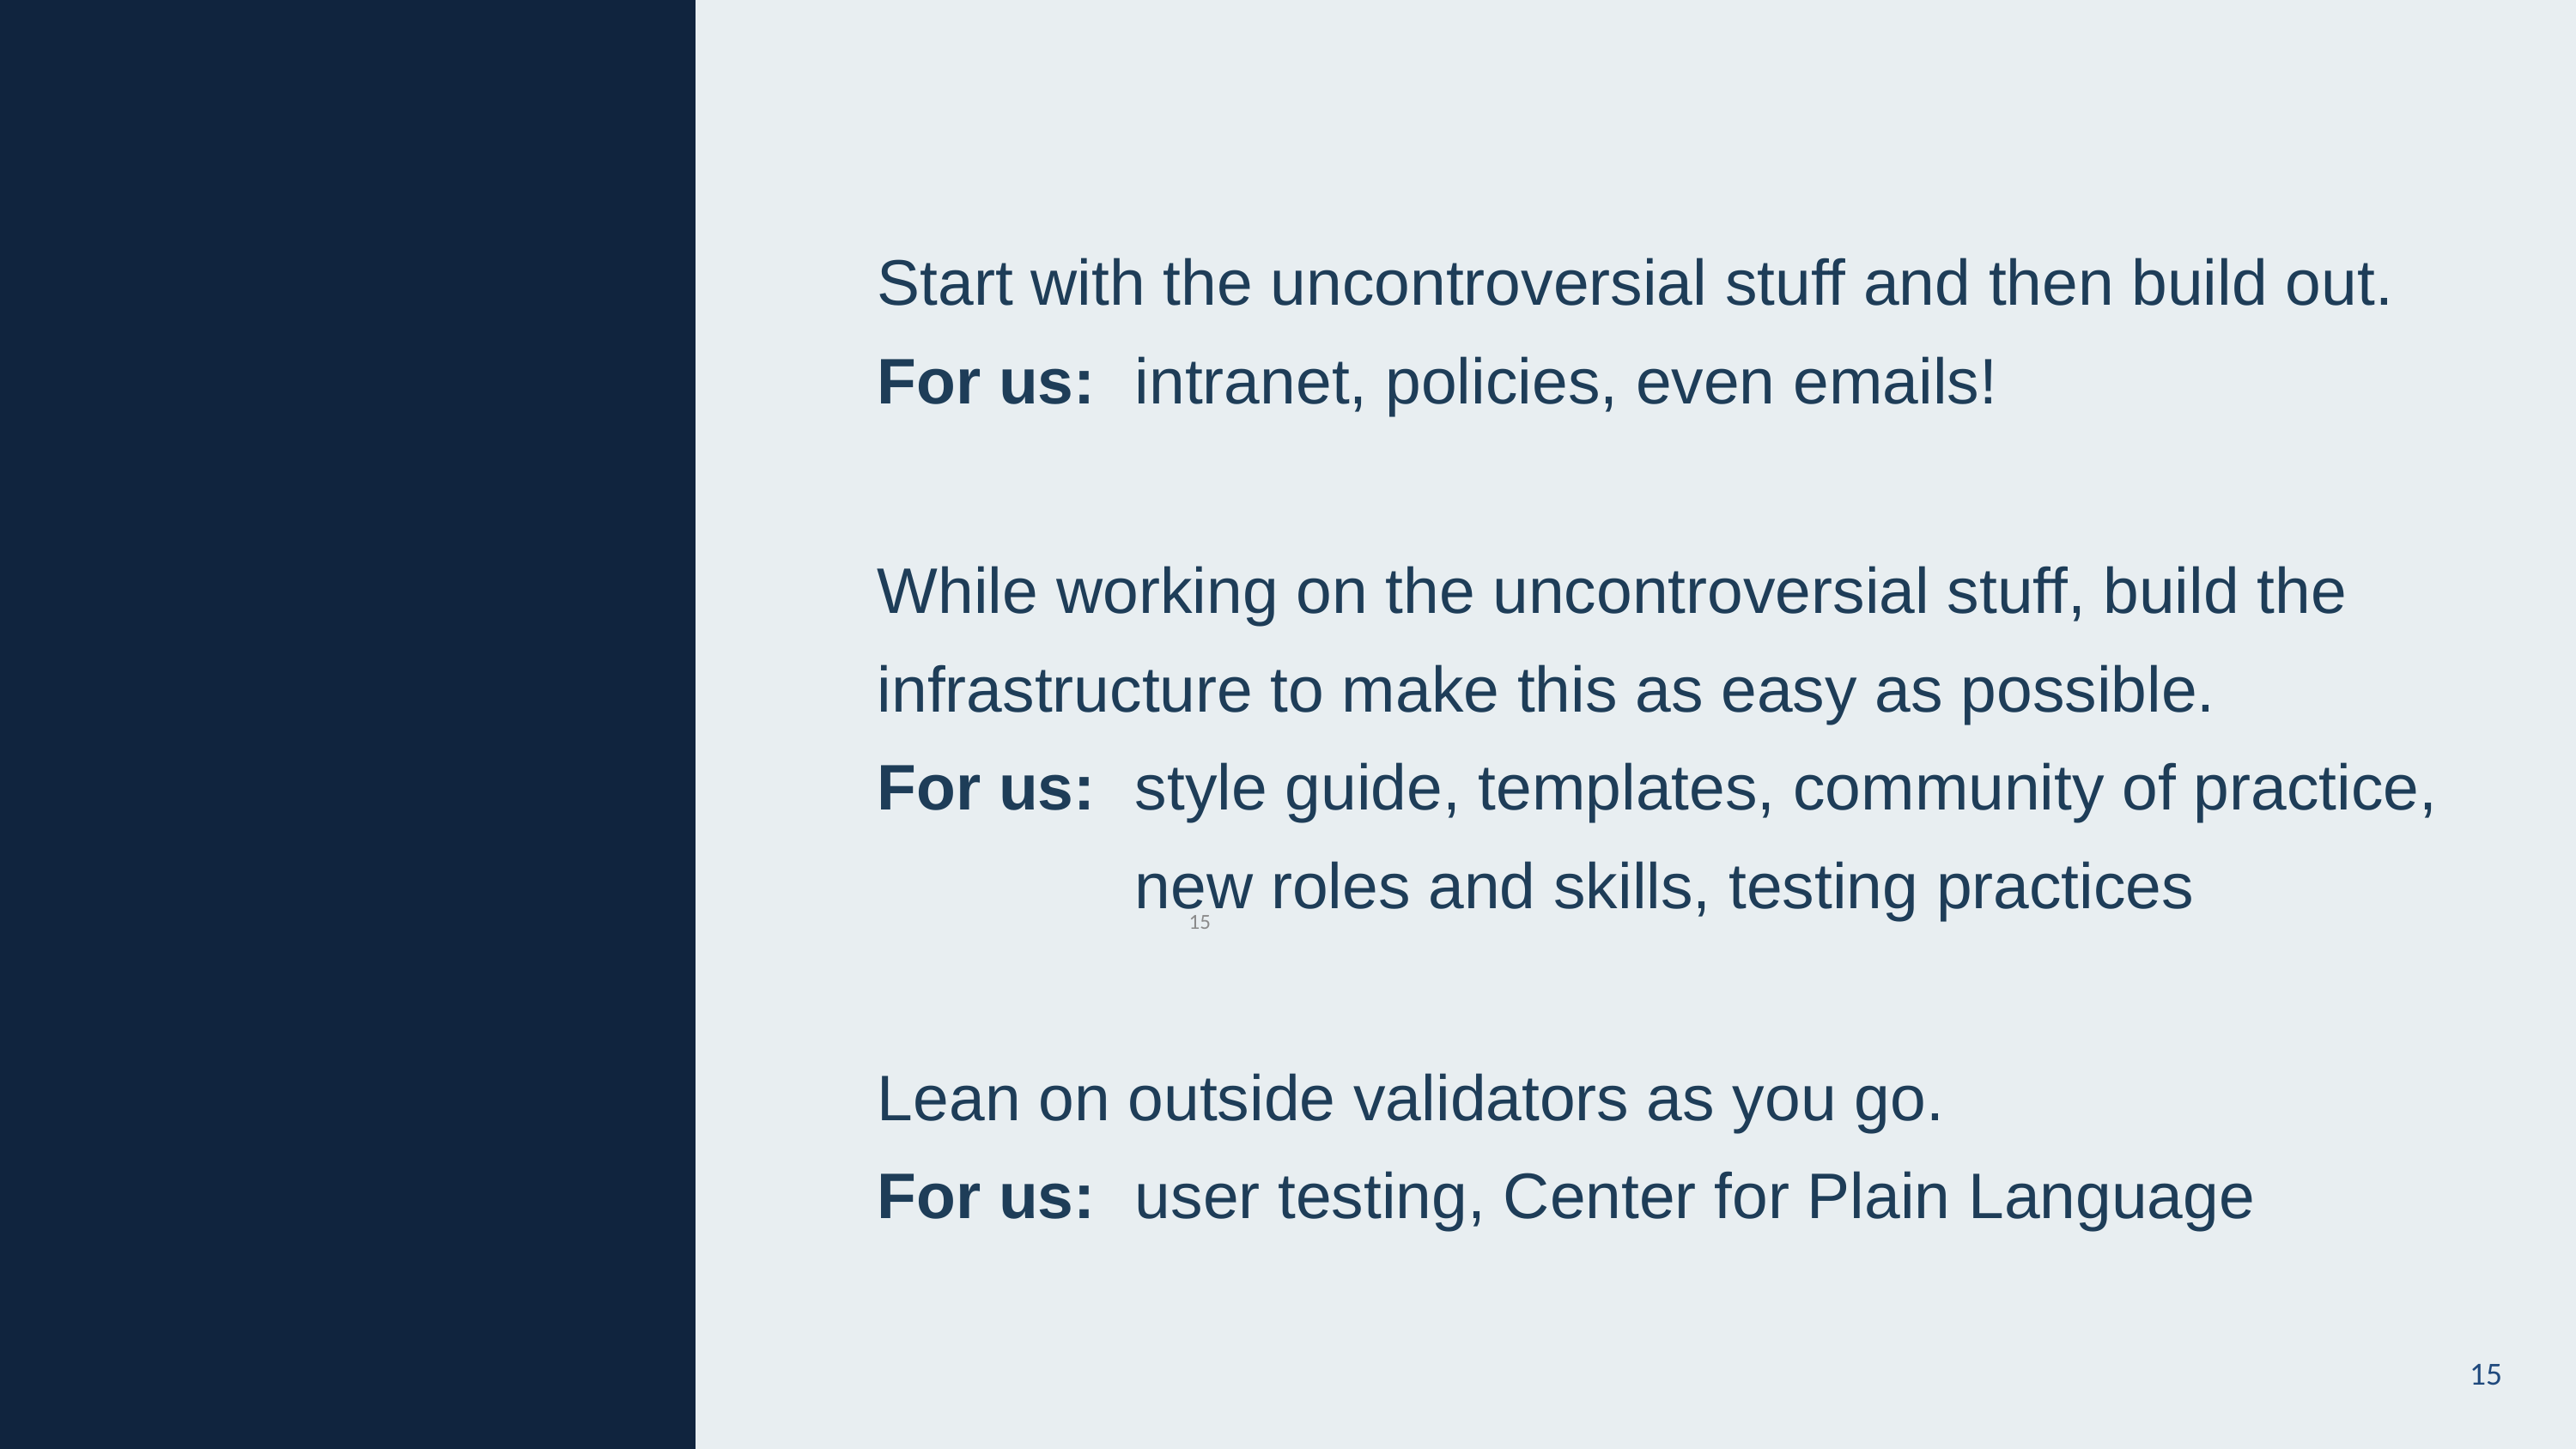

Start with the uncontroversial stuff and then build out.
For us: 	intranet, policies, even emails!
While working on the uncontroversial stuff, build the infrastructure to make this as easy as possible.
For us: 	style guide, templates, community of practice, 		new roles and skills, testing practices
Tactics
15
Lean on outside validators as you go.
For us: 	user testing, Center for Plain Language
15